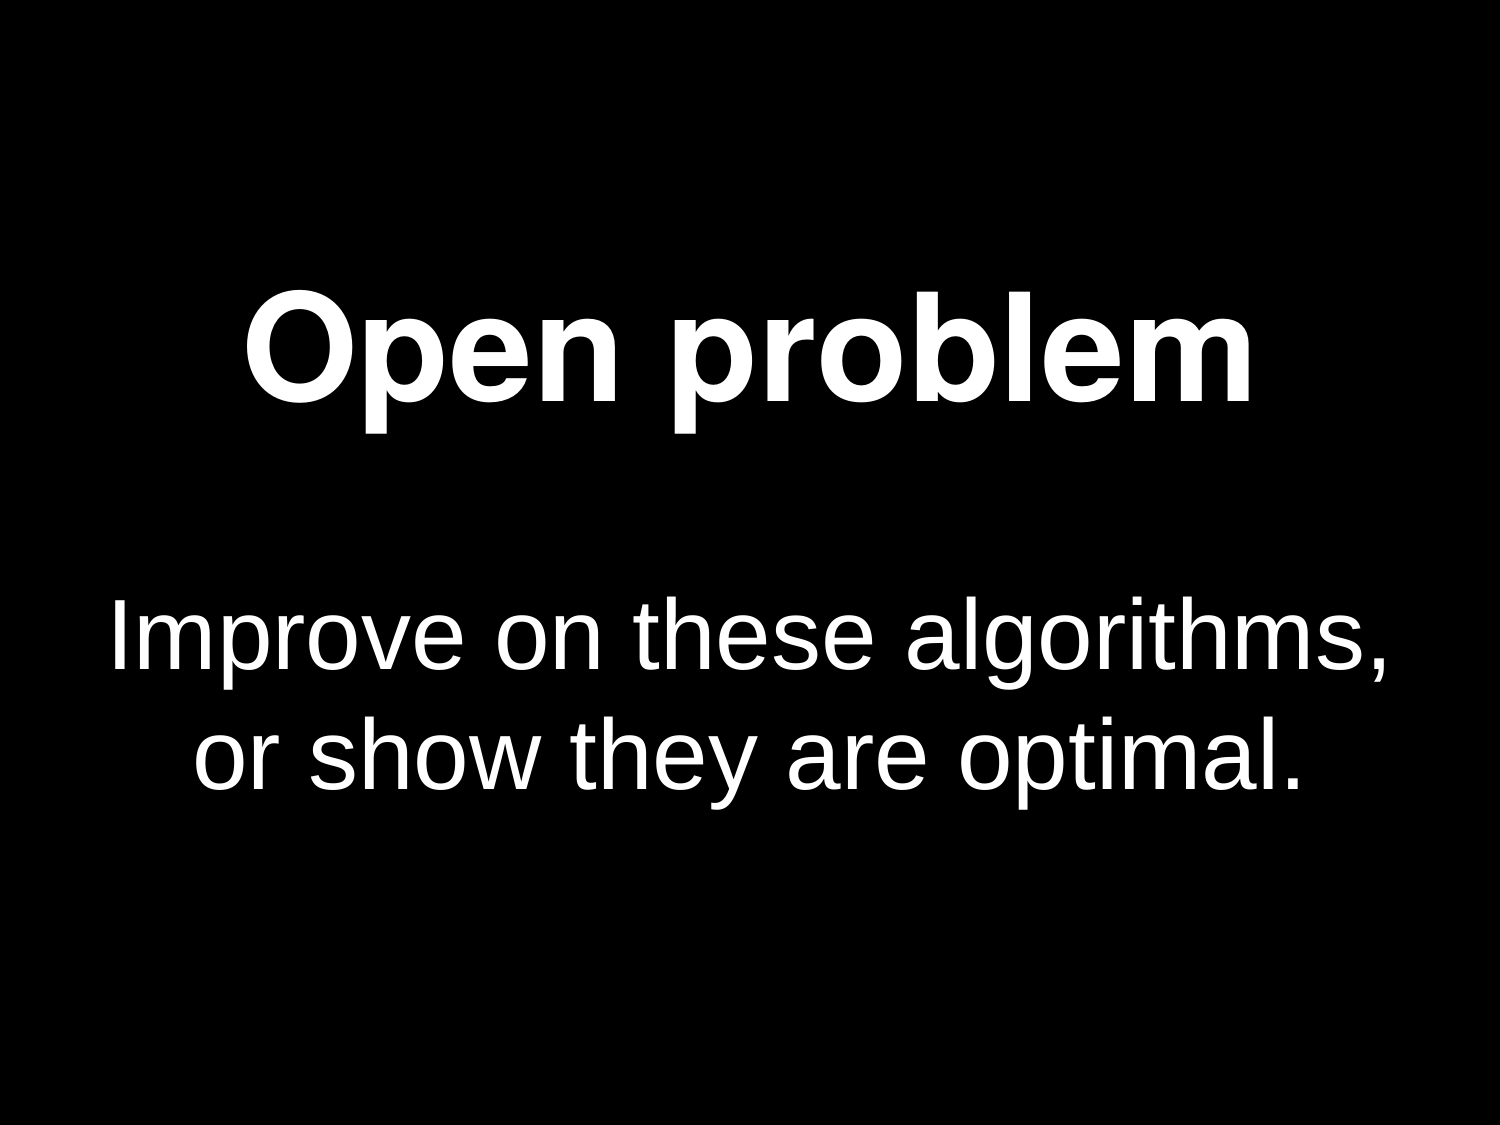

# Open problem
Improve on these algorithms,
or show they are optimal.